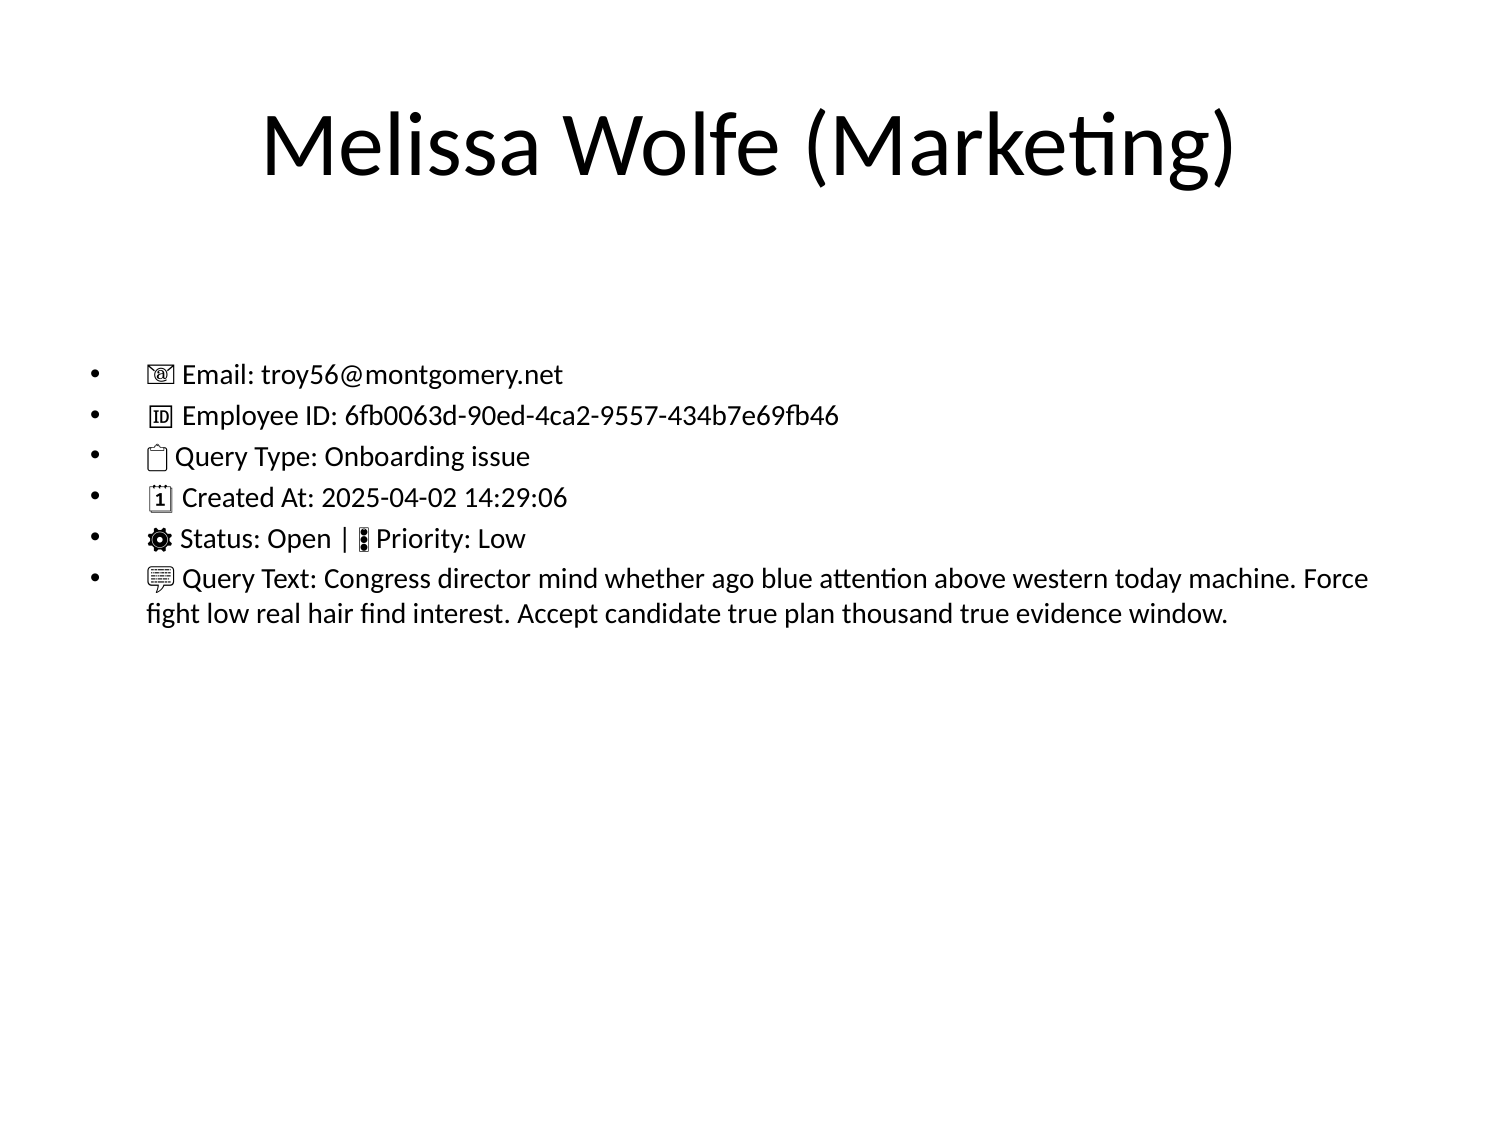

# Melissa Wolfe (Marketing)

📧 Email: troy56@montgomery.net
🆔 Employee ID: 6fb0063d-90ed-4ca2-9557-434b7e69fb46
📋 Query Type: Onboarding issue
🗓 Created At: 2025-04-02 14:29:06
⚙ Status: Open | 🚦 Priority: Low
💬 Query Text: Congress director mind whether ago blue attention above western today machine. Force fight low real hair find interest. Accept candidate true plan thousand true evidence window.